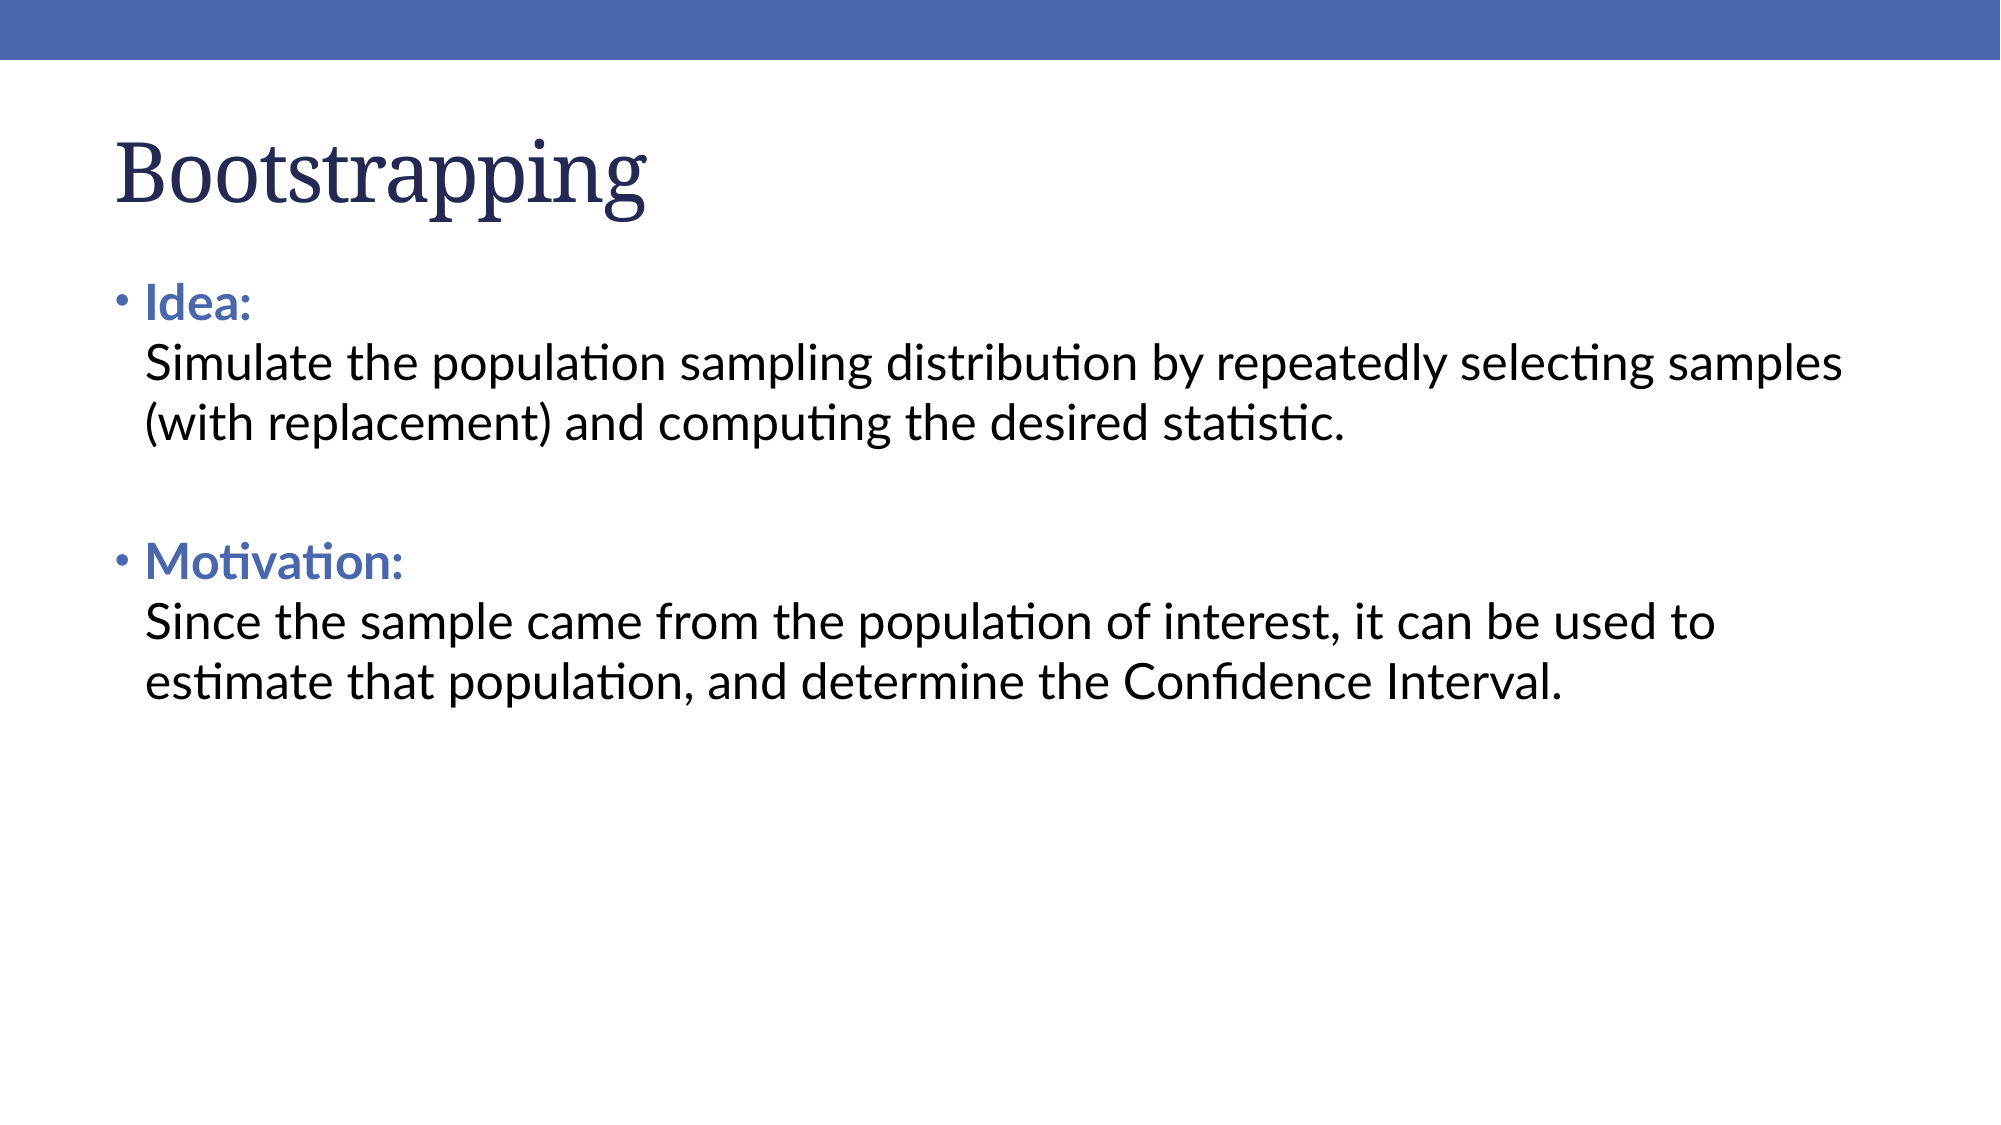

# Bootstrapping
Idea:
Simulate the population sampling distribution by repeatedly selecting samples (with replacement) and computing the desired statistic.

Motivation:
Since the sample came from the population of interest, it can be used to estimate that population, and determine the Confidence Interval.